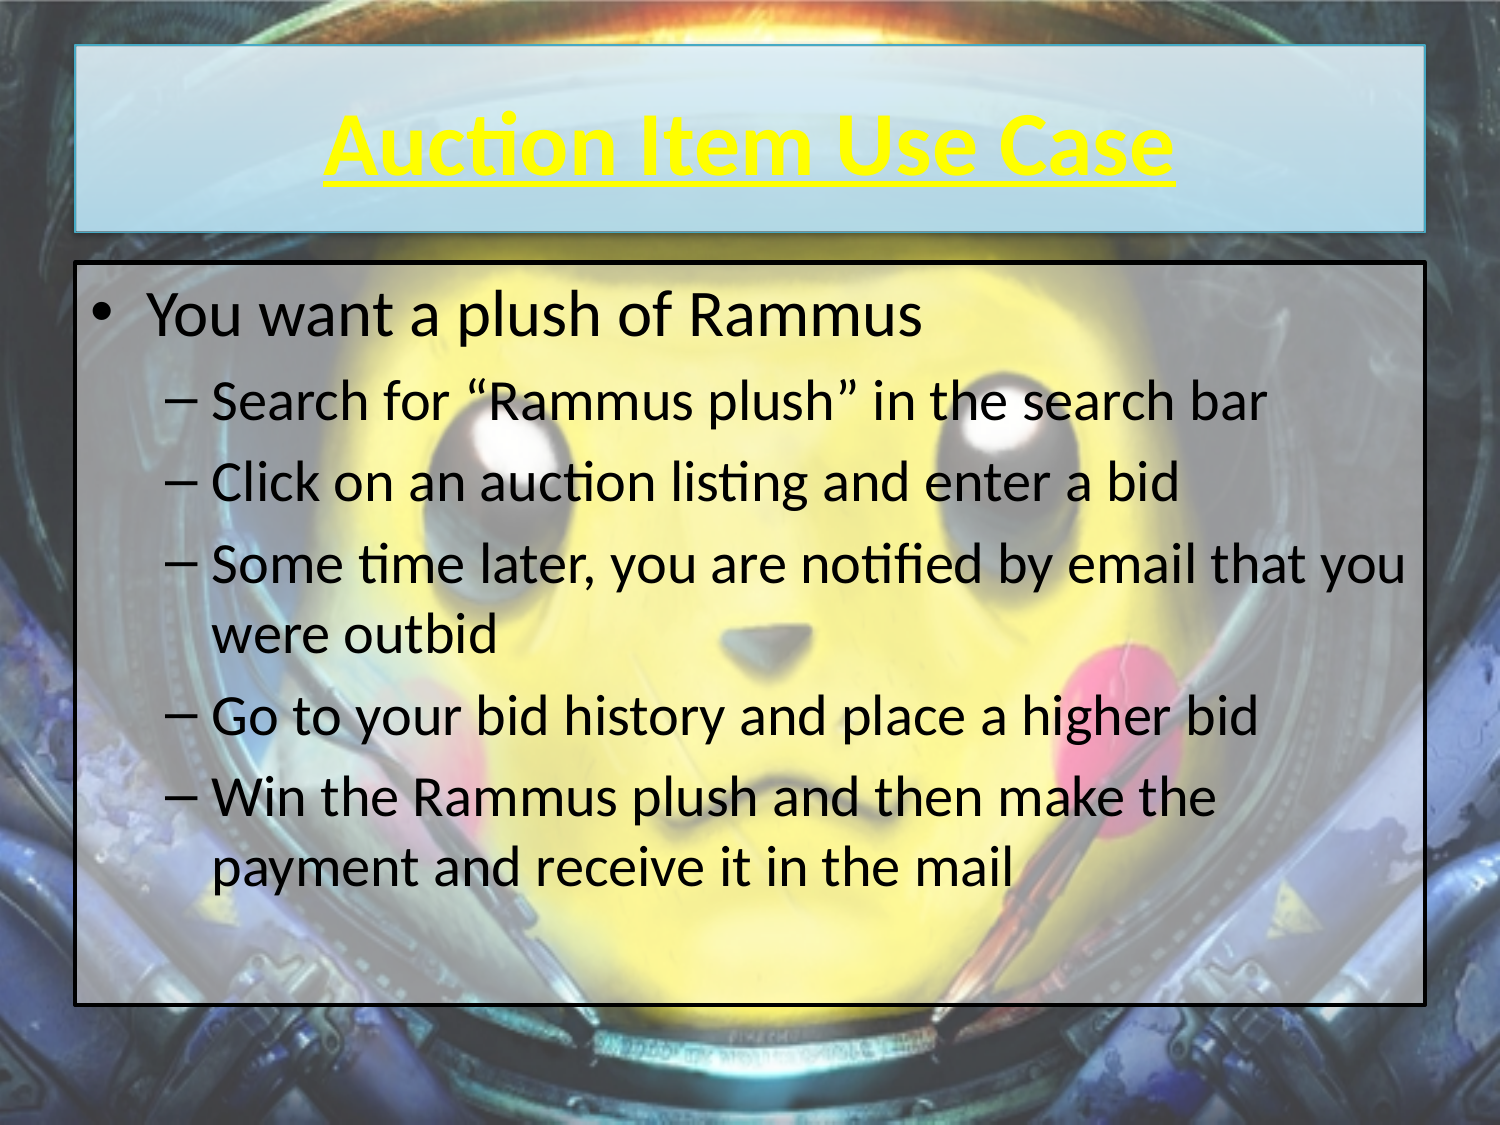

# Auction Item Use Case
You want a plush of Rammus
Search for “Rammus plush” in the search bar
Click on an auction listing and enter a bid
Some time later, you are notified by email that you were outbid
Go to your bid history and place a higher bid
Win the Rammus plush and then make the payment and receive it in the mail